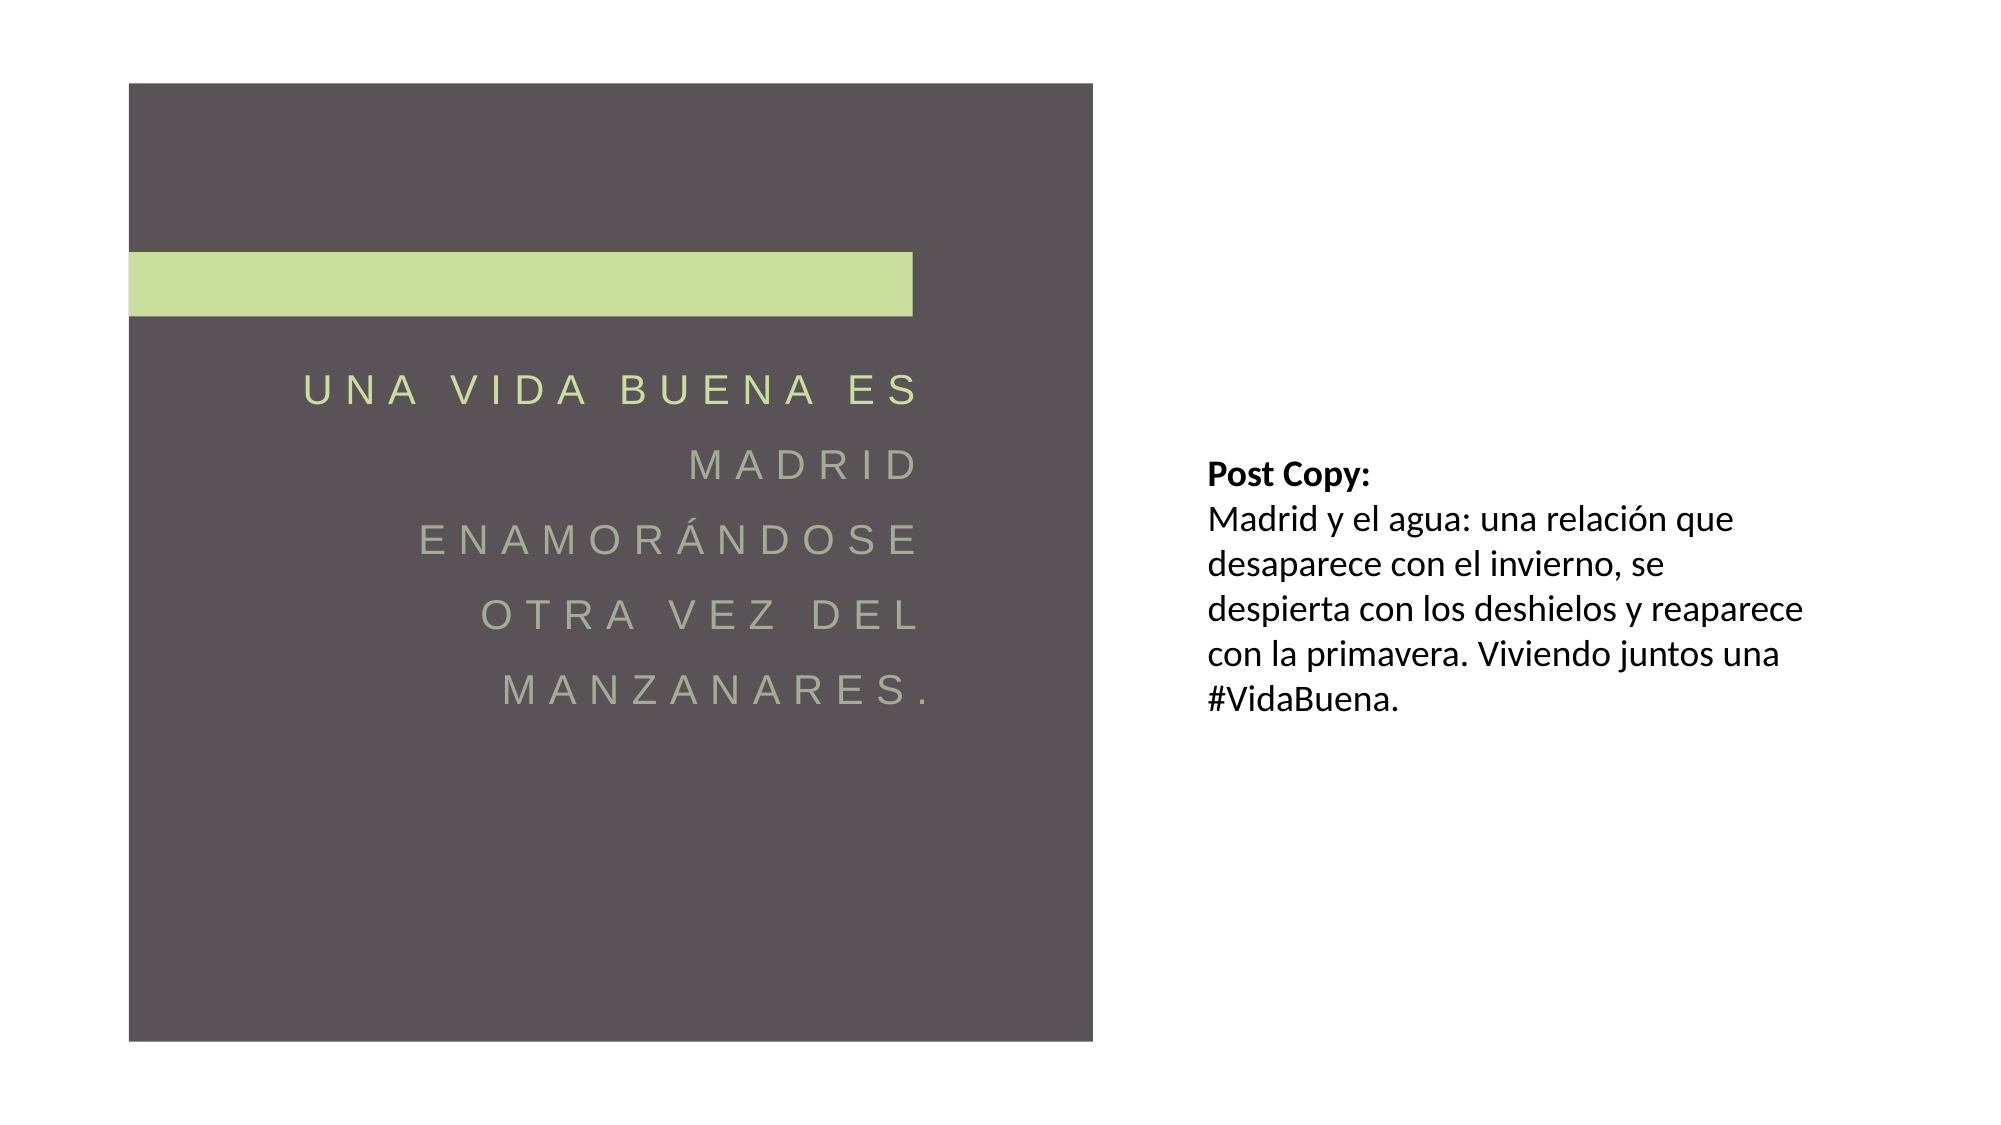

UNA VIDA BUENA ES MADRID ENAMORÁNDOSE OTRA VEZ DEL MANZANARES.
Post Copy:
Madrid y el agua: una relación que desaparece con el invierno, se despierta con los deshielos y reaparece con la primavera. Viviendo juntos una #VidaBuena.